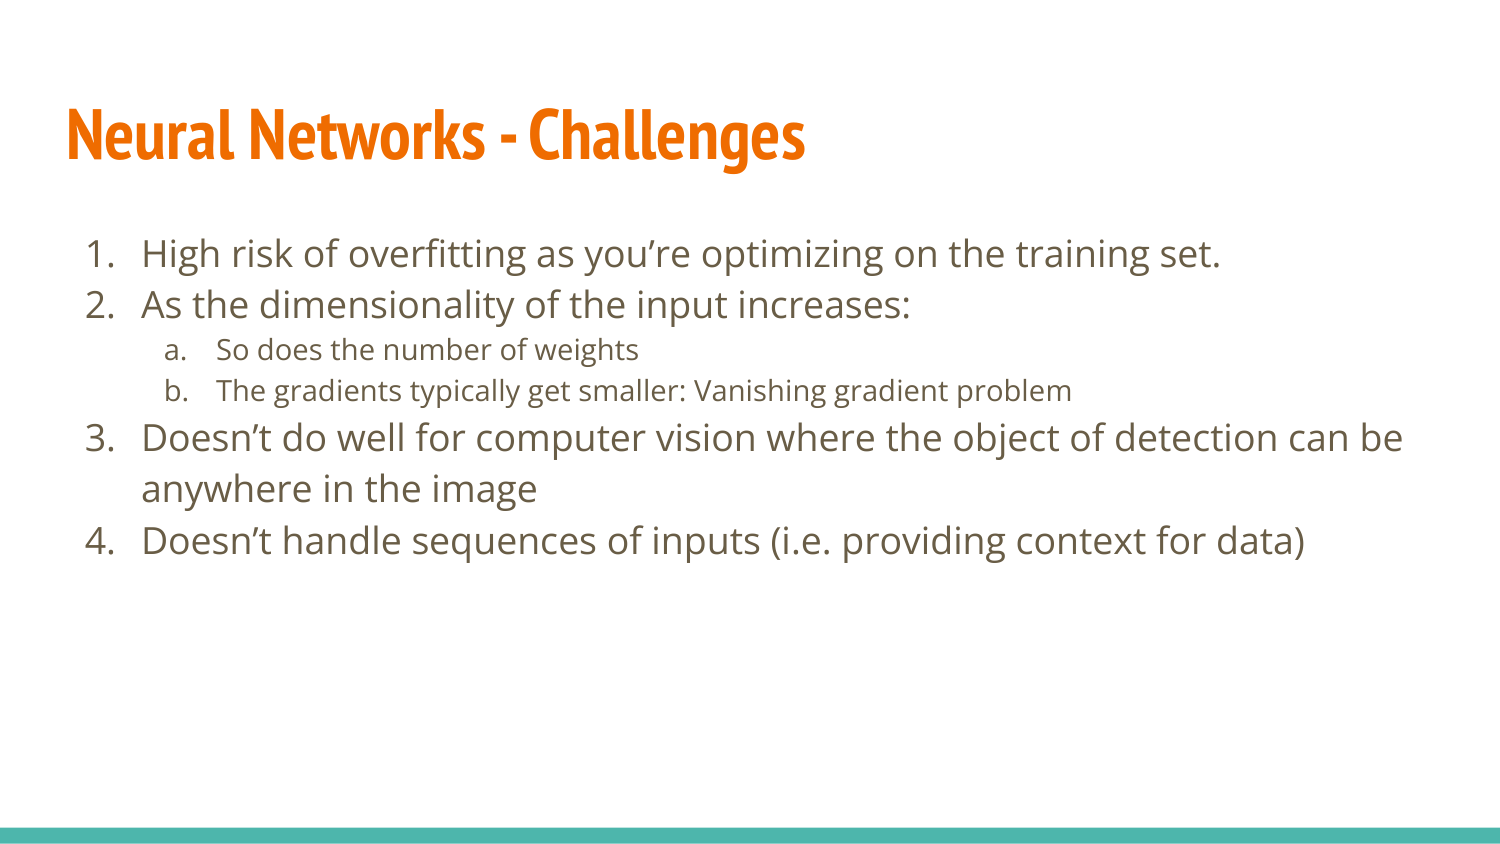

# Neural Networks - Challenges
High risk of overfitting as you’re optimizing on the training set.
As the dimensionality of the input increases:
So does the number of weights
The gradients typically get smaller: Vanishing gradient problem
Doesn’t do well for computer vision where the object of detection can be anywhere in the image
Doesn’t handle sequences of inputs (i.e. providing context for data)